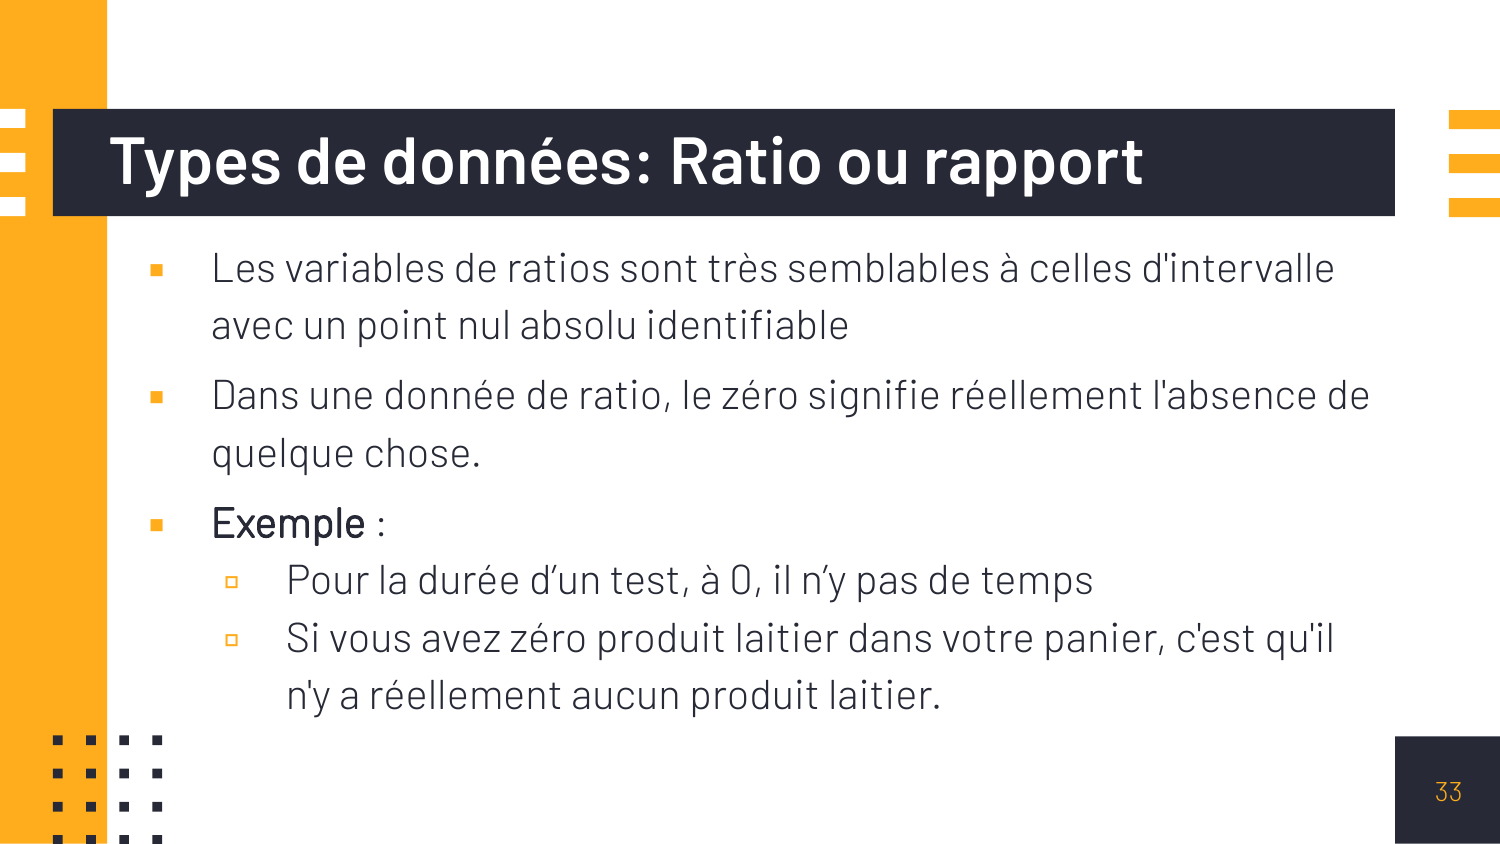

# Types de données: Ratio ou rapport
Les variables de ratios sont très semblables à celles d'intervalle avec un point nul absolu identifiable
Dans une donnée de ratio, le zéro signifie réellement l'absence de quelque chose.
Exemple :
Pour la durée d’un test, à 0, il n’y pas de temps
Si vous avez zéro produit laitier dans votre panier, c'est qu'il n'y a réellement aucun produit laitier.
33